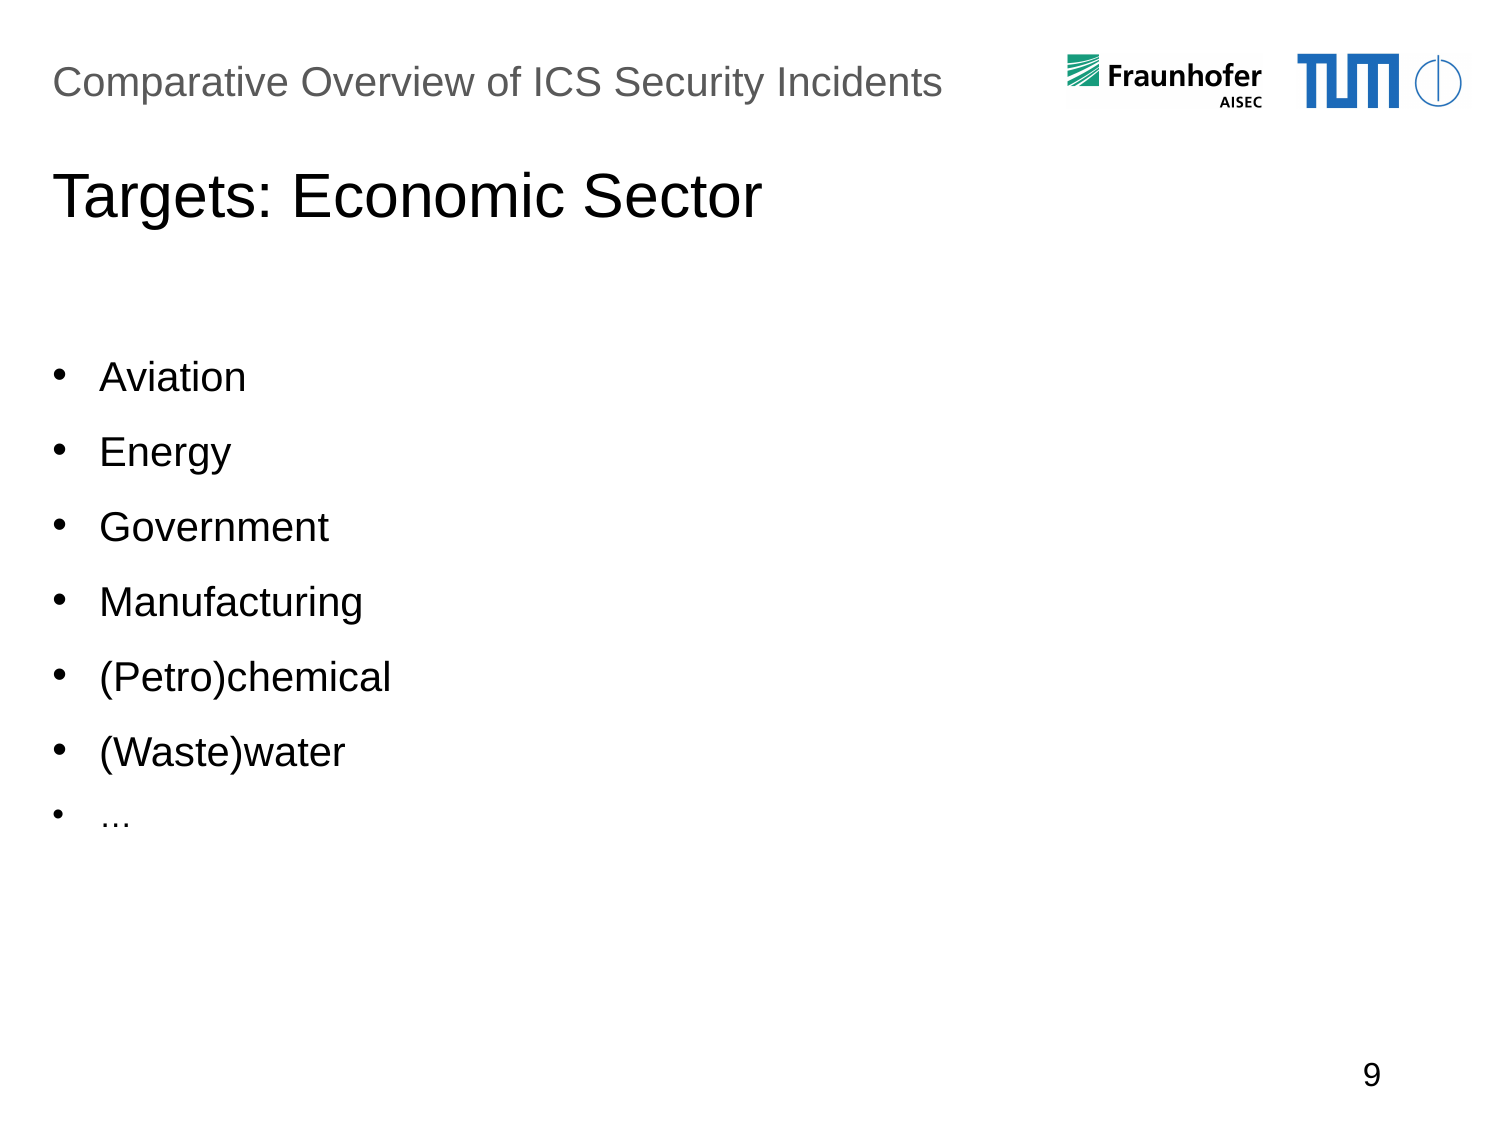

Comparative Overview of ICS Security Incidents
# Targets: Economic Sector
Aviation
Energy
Government
Manufacturing
(Petro)chemical
(Waste)water
…

9